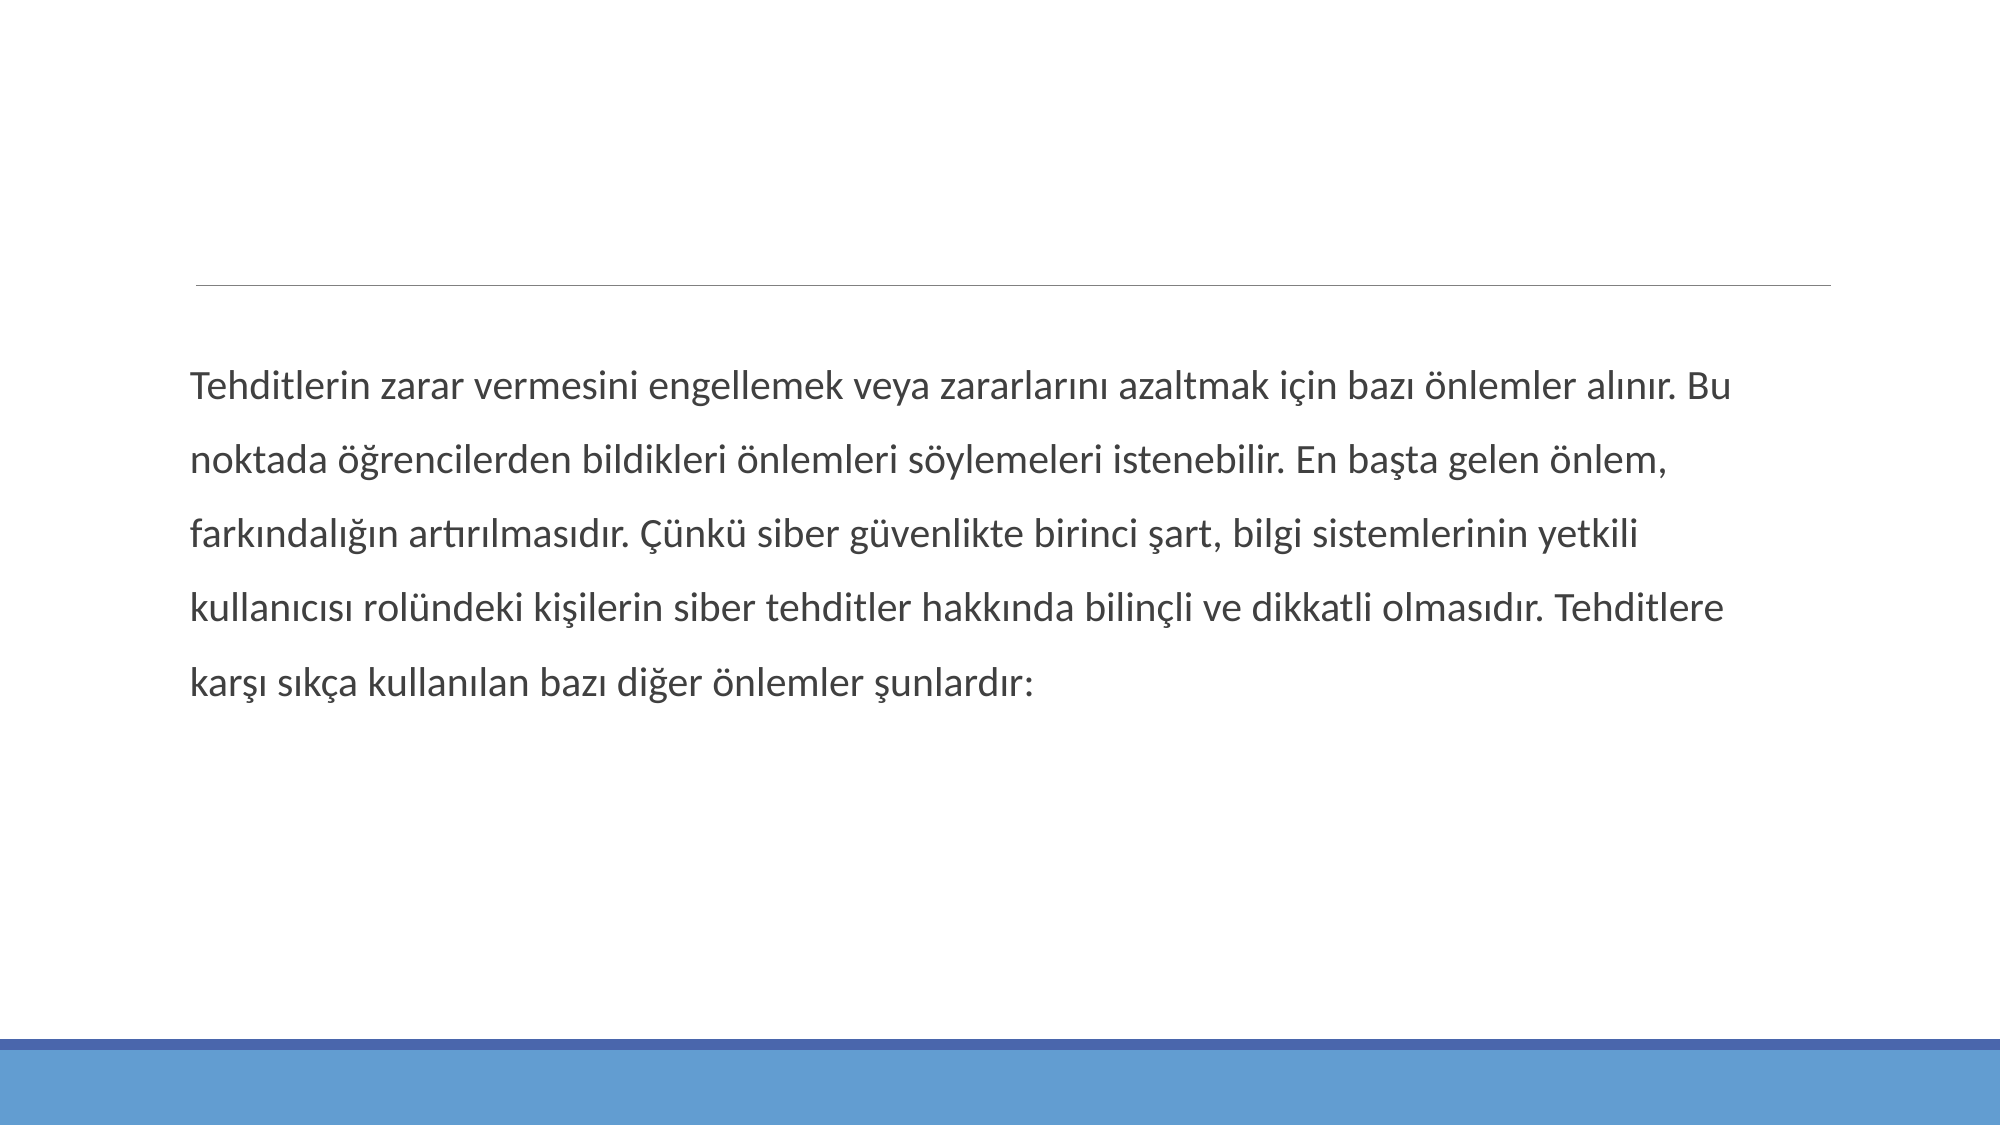

Tehditlerin zarar vermesini engellemek veya zararlarını azaltmak için bazı önlemler alınır. Bu
noktada öğrencilerden bildikleri önlemleri söylemeleri istenebilir. En başta gelen önlem,
farkındalığın artırılmasıdır. Çünkü siber güvenlikte birinci şart, bilgi sistemlerinin yetkili
kullanıcısı rolündeki kişilerin siber tehditler hakkında bilinçli ve dikkatli olmasıdır. Tehditlere
karşı sıkça kullanılan bazı diğer önlemler şunlardır: